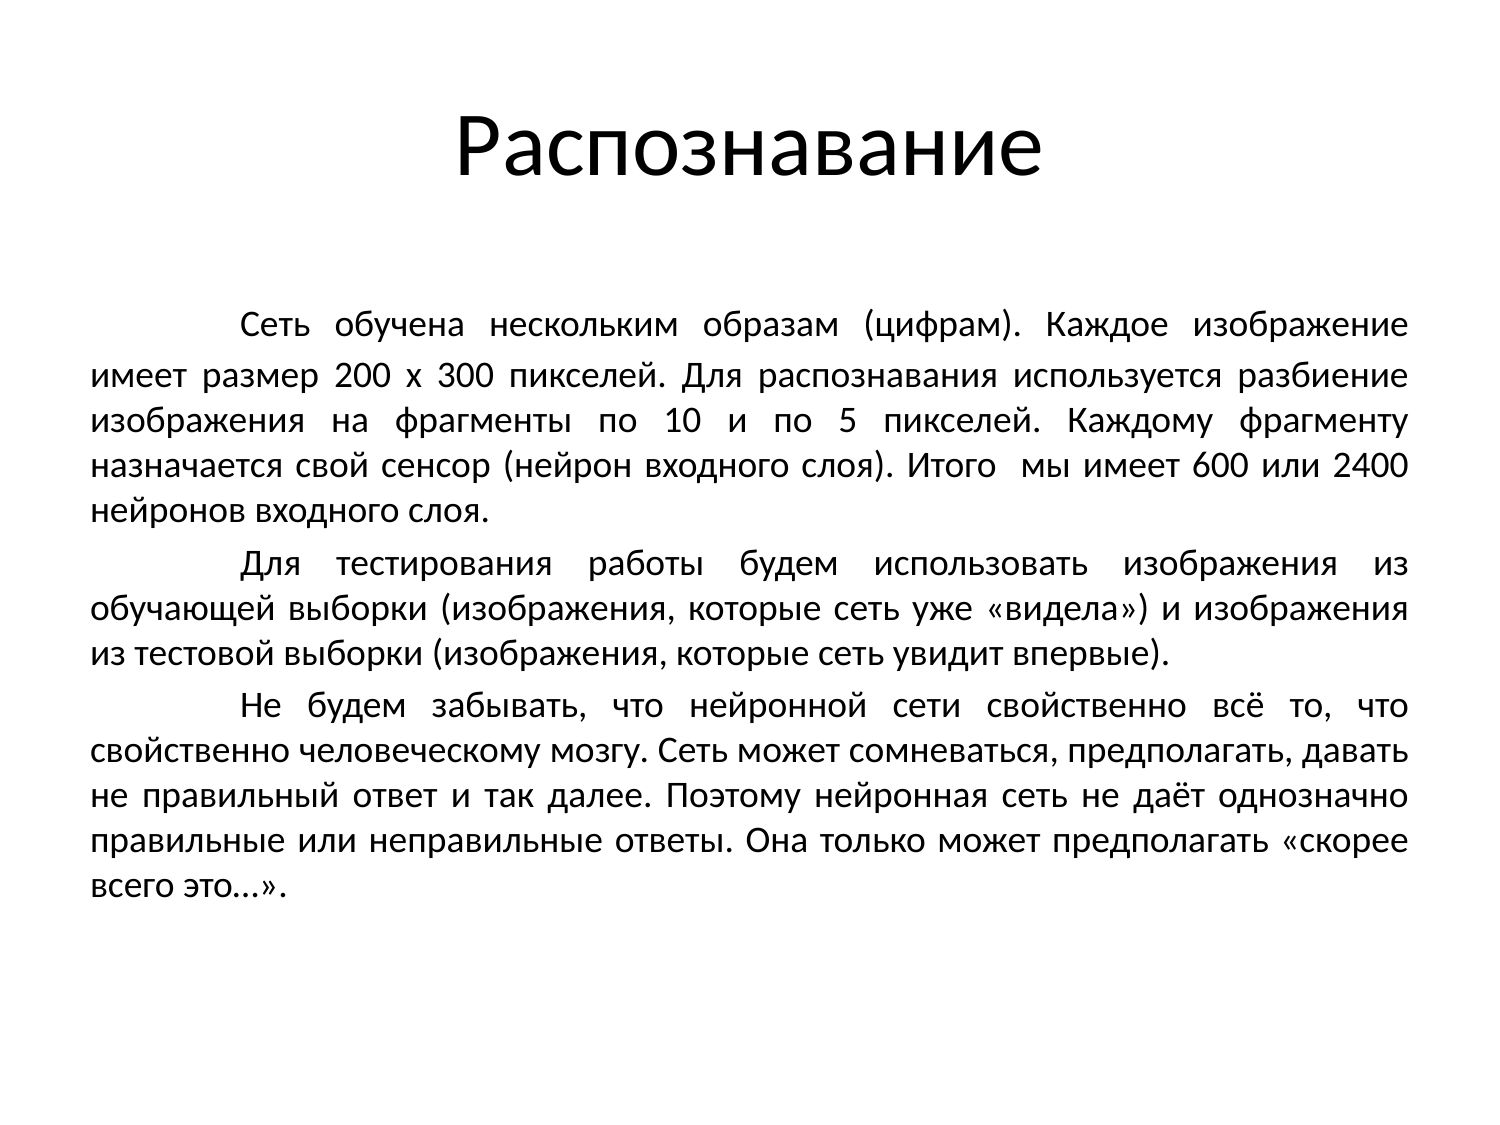

# Распознавание
	Сеть обучена нескольким образам (цифрам). Каждое изображение имеет размер 200 х 300 пикселей. Для распознавания используется разбиение изображения на фрагменты по 10 и по 5 пикселей. Каждому фрагменту назначается свой сенсор (нейрон входного слоя). Итого  мы имеет 600 или 2400 нейронов входного слоя.
	Для тестирования работы будем использовать изображения из обучающей выборки (изображения, которые сеть уже «видела») и изображения из тестовой выборки (изображения, которые сеть увидит впервые).
	Не будем забывать, что нейронной сети свойственно всё то, что свойственно человеческому мозгу. Сеть может сомневаться, предполагать, давать не правильный ответ и так далее. Поэтому нейронная сеть не даёт однозначно правильные или неправильные ответы. Она только может предполагать «скорее всего это…».